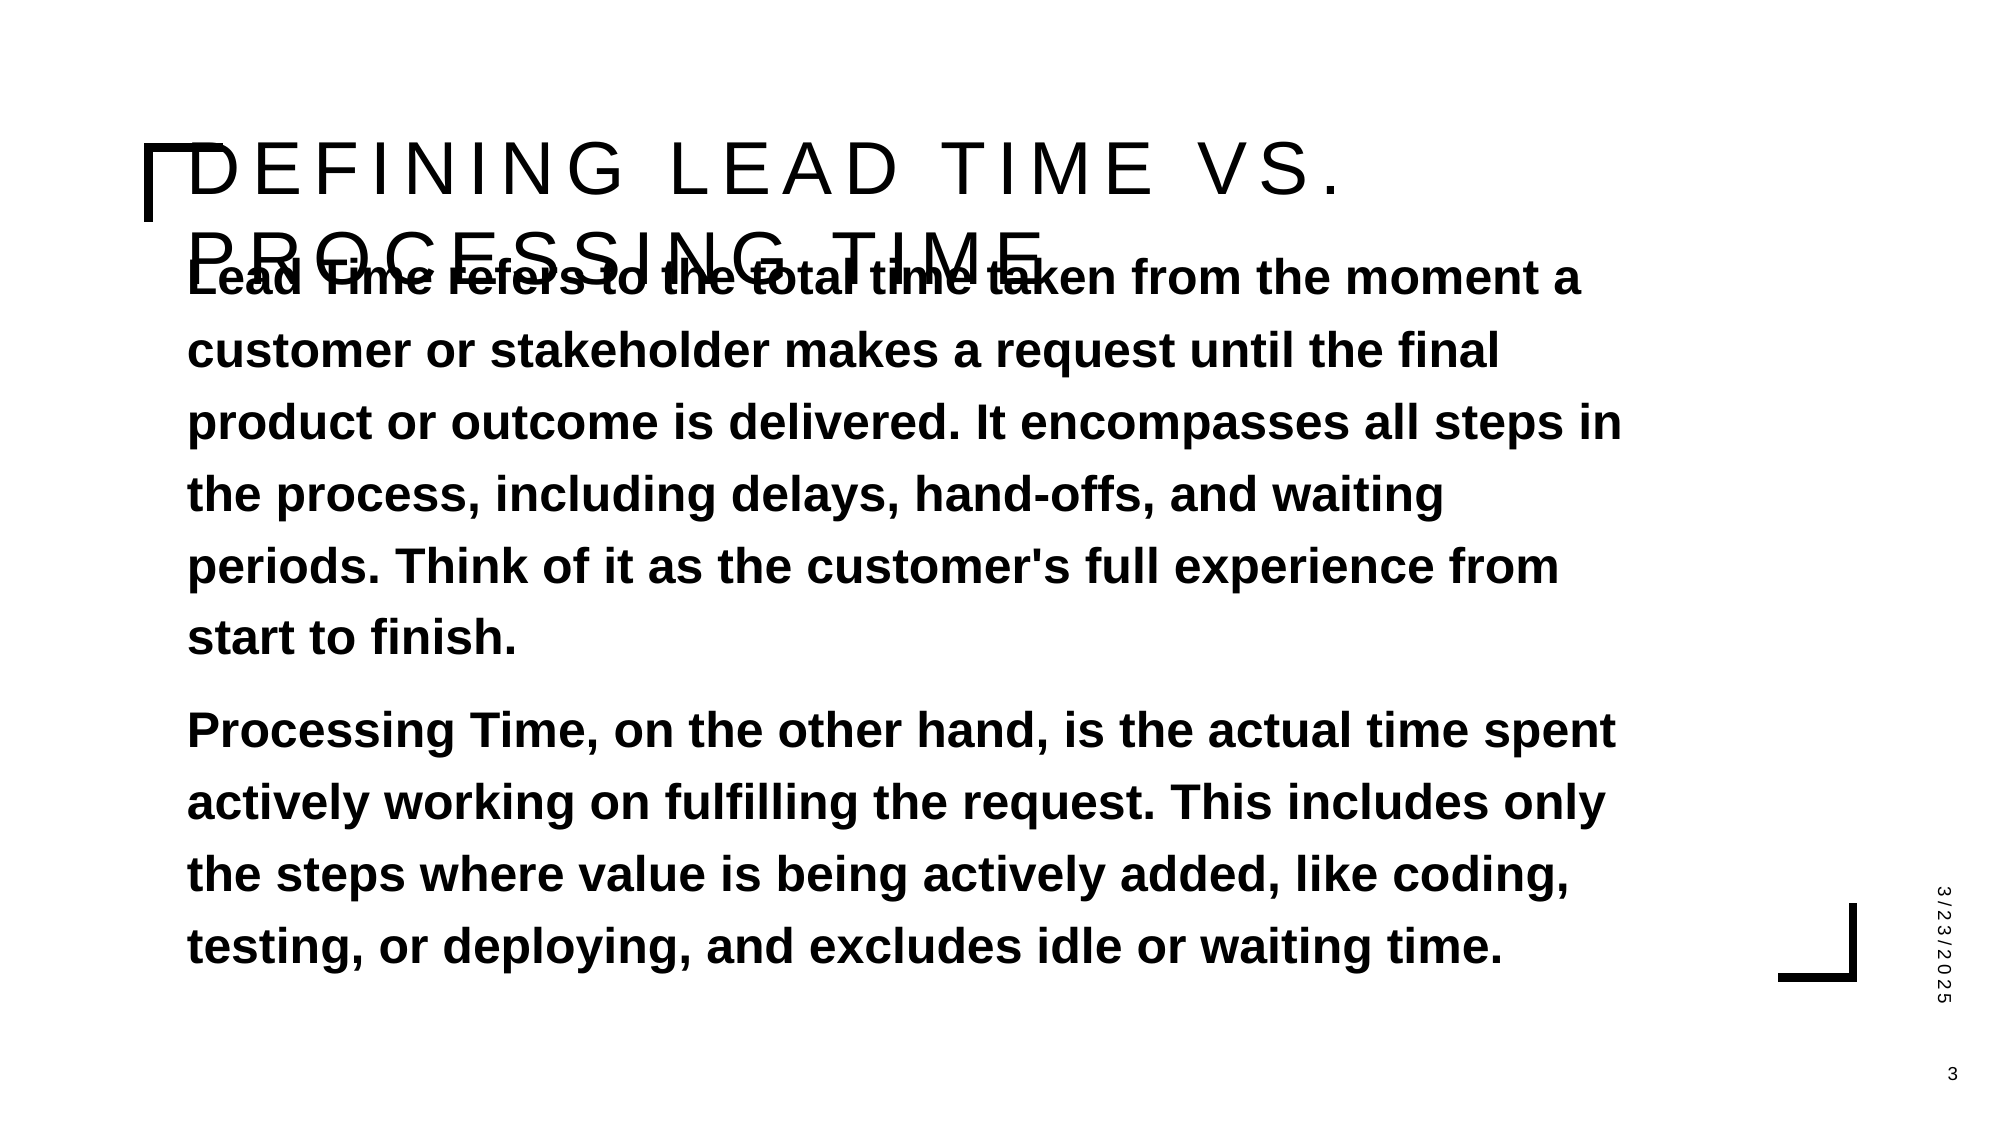

# Defining lead time vs. Processing time
Lead Time refers to the total time taken from the moment a customer or stakeholder makes a request until the final product or outcome is delivered. It encompasses all steps in the process, including delays, hand-offs, and waiting periods. Think of it as the customer's full experience from start to finish.
Processing Time, on the other hand, is the actual time spent actively working on fulfilling the request. This includes only the steps where value is being actively added, like coding, testing, or deploying, and excludes idle or waiting time.
3/23/2025
3